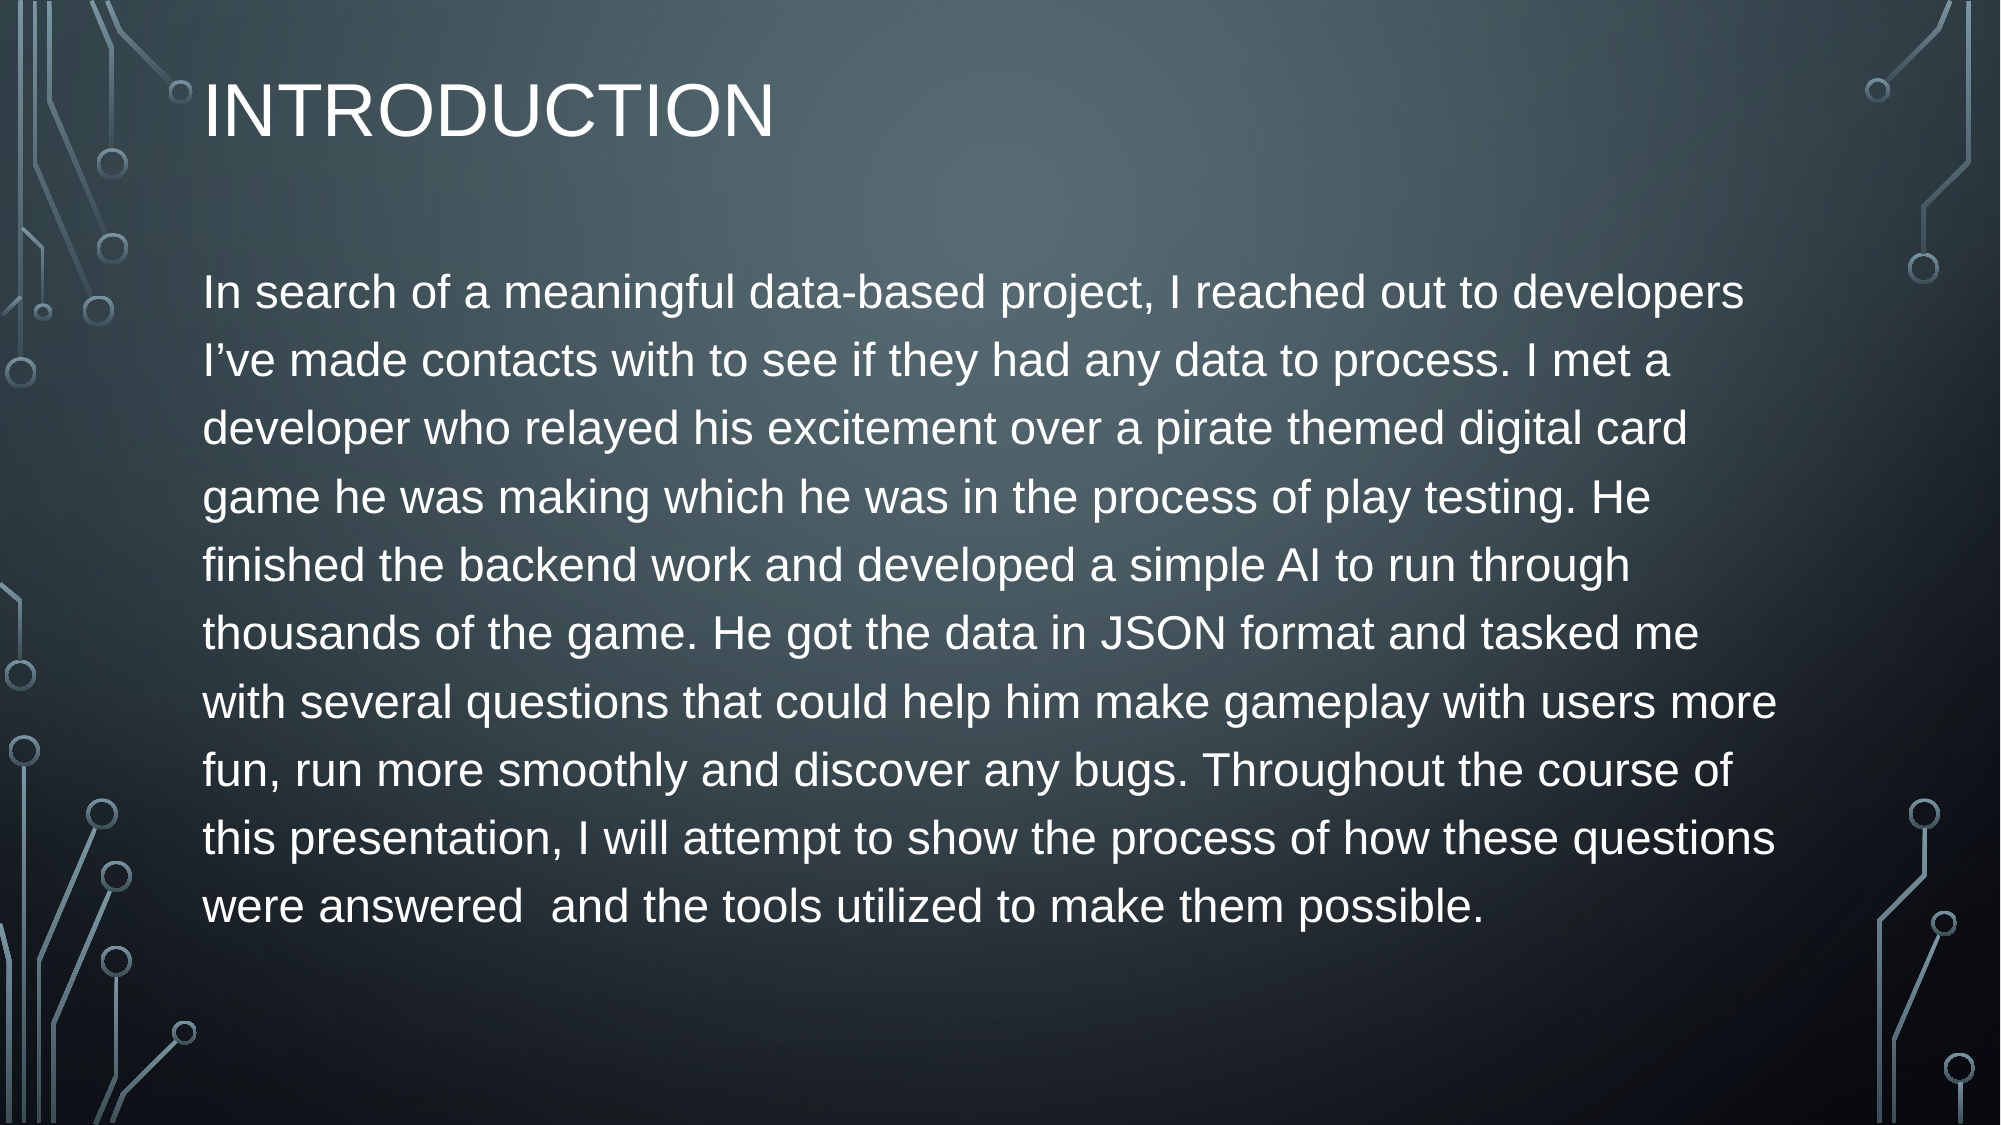

# Introduction
In search of a meaningful data-based project, I reached out to developers I’ve made contacts with to see if they had any data to process. I met a developer who relayed his excitement over a pirate themed digital card game he was making which he was in the process of play testing. He finished the backend work and developed a simple AI to run through thousands of the game. He got the data in JSON format and tasked me with several questions that could help him make gameplay with users more fun, run more smoothly and discover any bugs. Throughout the course of this presentation, I will attempt to show the process of how these questions were answered  and the tools utilized to make them possible.